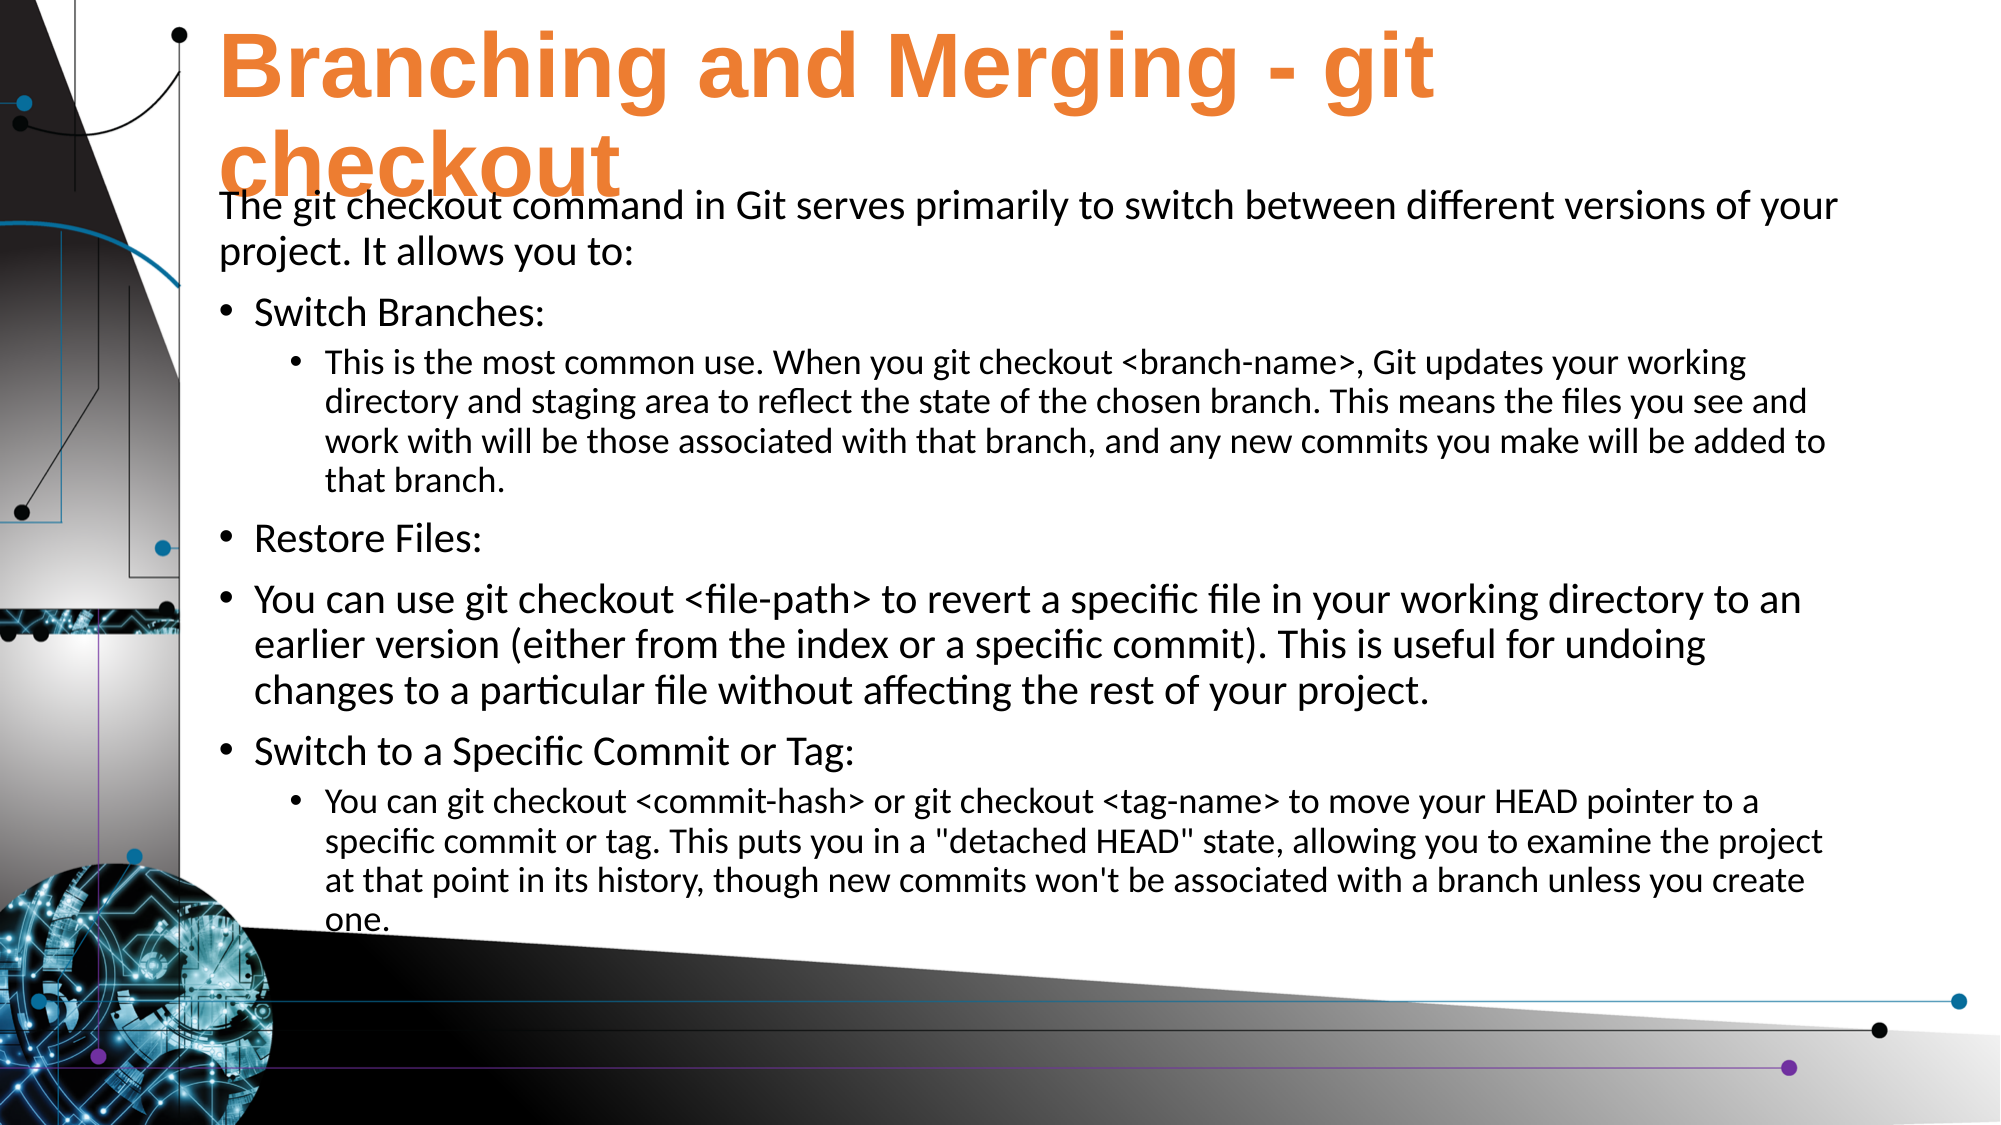

# Branching and Merging - git checkout
The git checkout command in Git serves primarily to switch between different versions of your project. It allows you to:
Switch Branches:
This is the most common use. When you git checkout <branch-name>, Git updates your working directory and staging area to reflect the state of the chosen branch. This means the files you see and work with will be those associated with that branch, and any new commits you make will be added to that branch.
Restore Files:
You can use git checkout <file-path> to revert a specific file in your working directory to an earlier version (either from the index or a specific commit). This is useful for undoing changes to a particular file without affecting the rest of your project.
Switch to a Specific Commit or Tag:
You can git checkout <commit-hash> or git checkout <tag-name> to move your HEAD pointer to a specific commit or tag. This puts you in a "detached HEAD" state, allowing you to examine the project at that point in its history, though new commits won't be associated with a branch unless you create one.